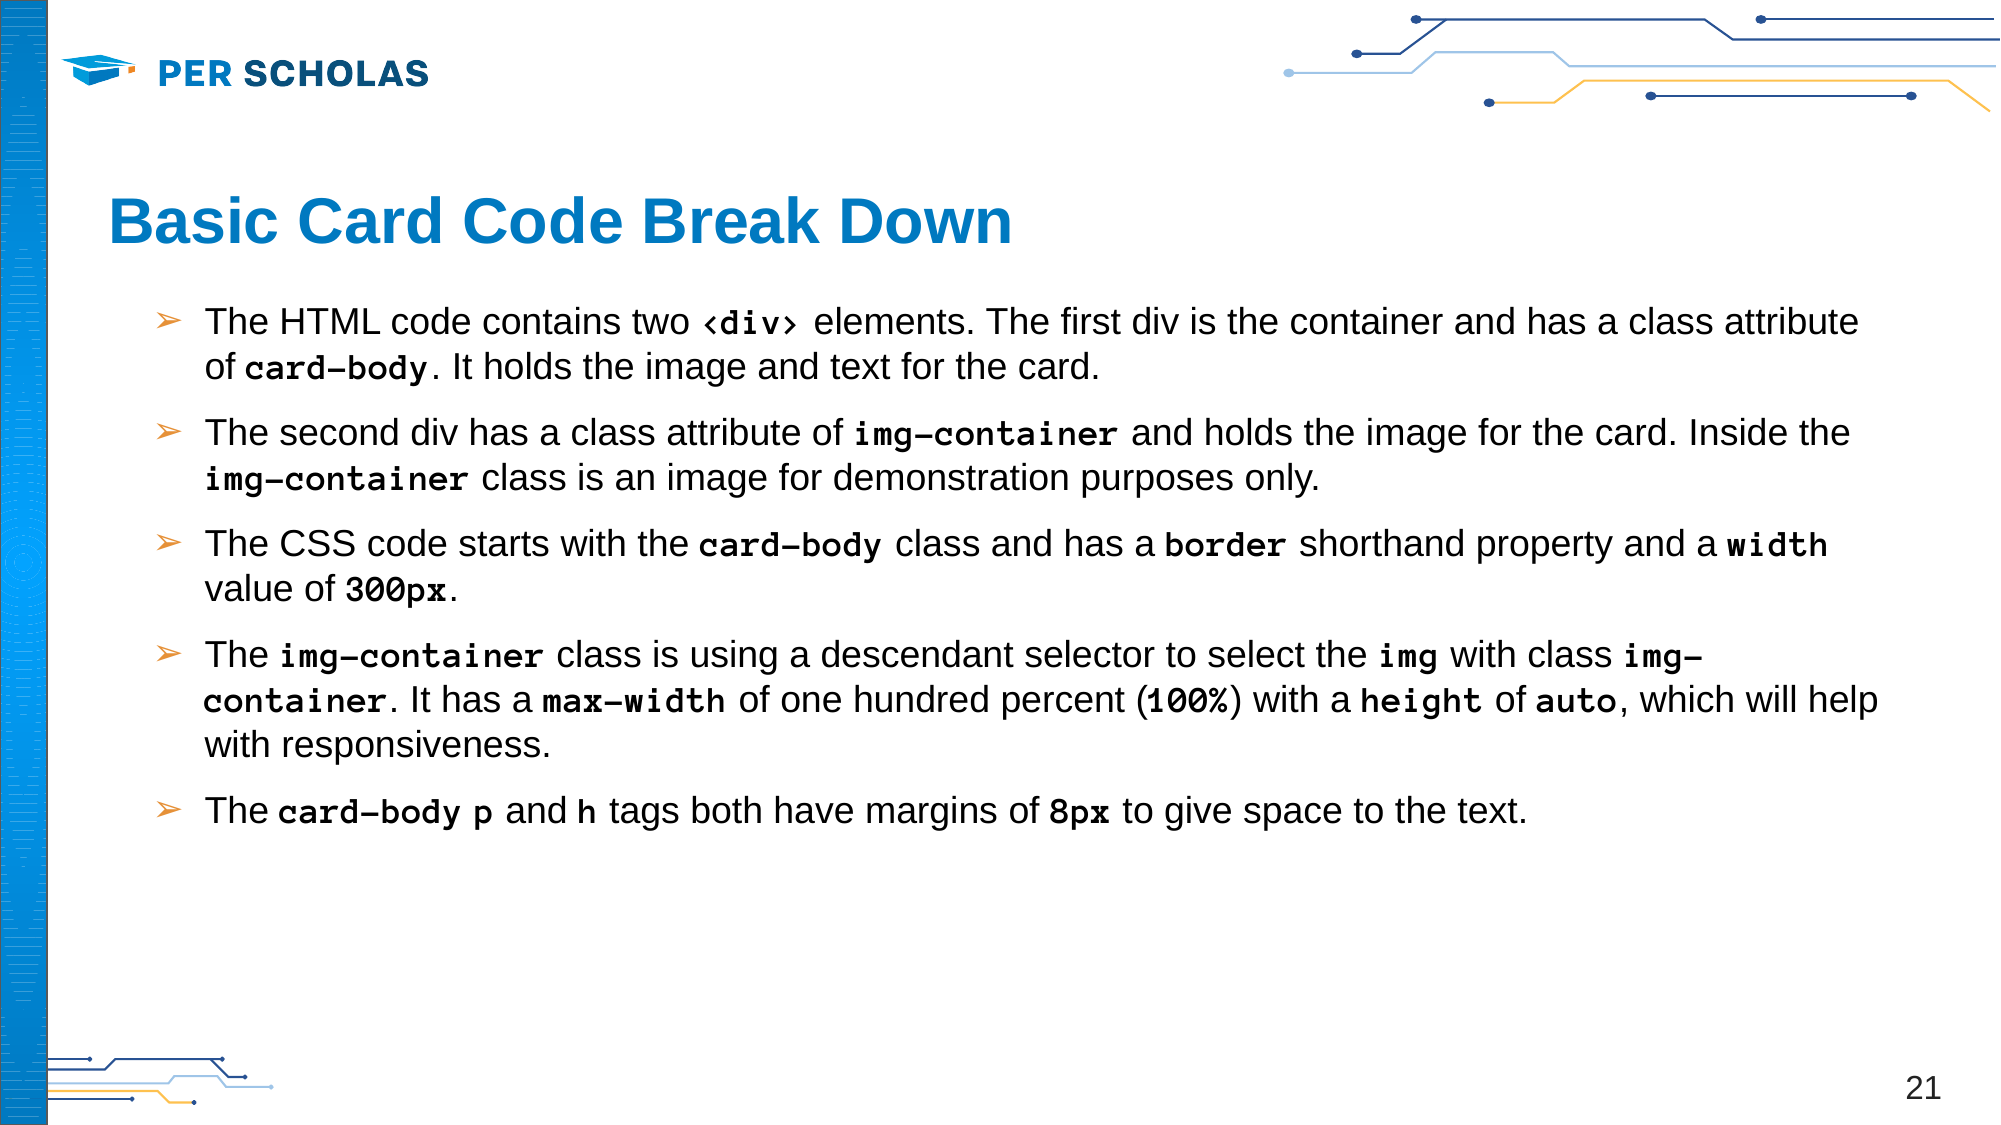

# Basic Card Code Break Down
The HTML code contains two <div> elements. The first div is the container and has a class attribute of card-body. It holds the image and text for the card.
The second div has a class attribute of img-container and holds the image for the card. Inside the img-container class is an image for demonstration purposes only.
The CSS code starts with the card-body class and has a border shorthand property and a width value of 300px.
The img-container class is using a descendant selector to select the img with class img-container. It has a max-width of one hundred percent (100%) with a height of auto, which will help with responsiveness.
The card-body p and h tags both have margins of 8px to give space to the text.
21